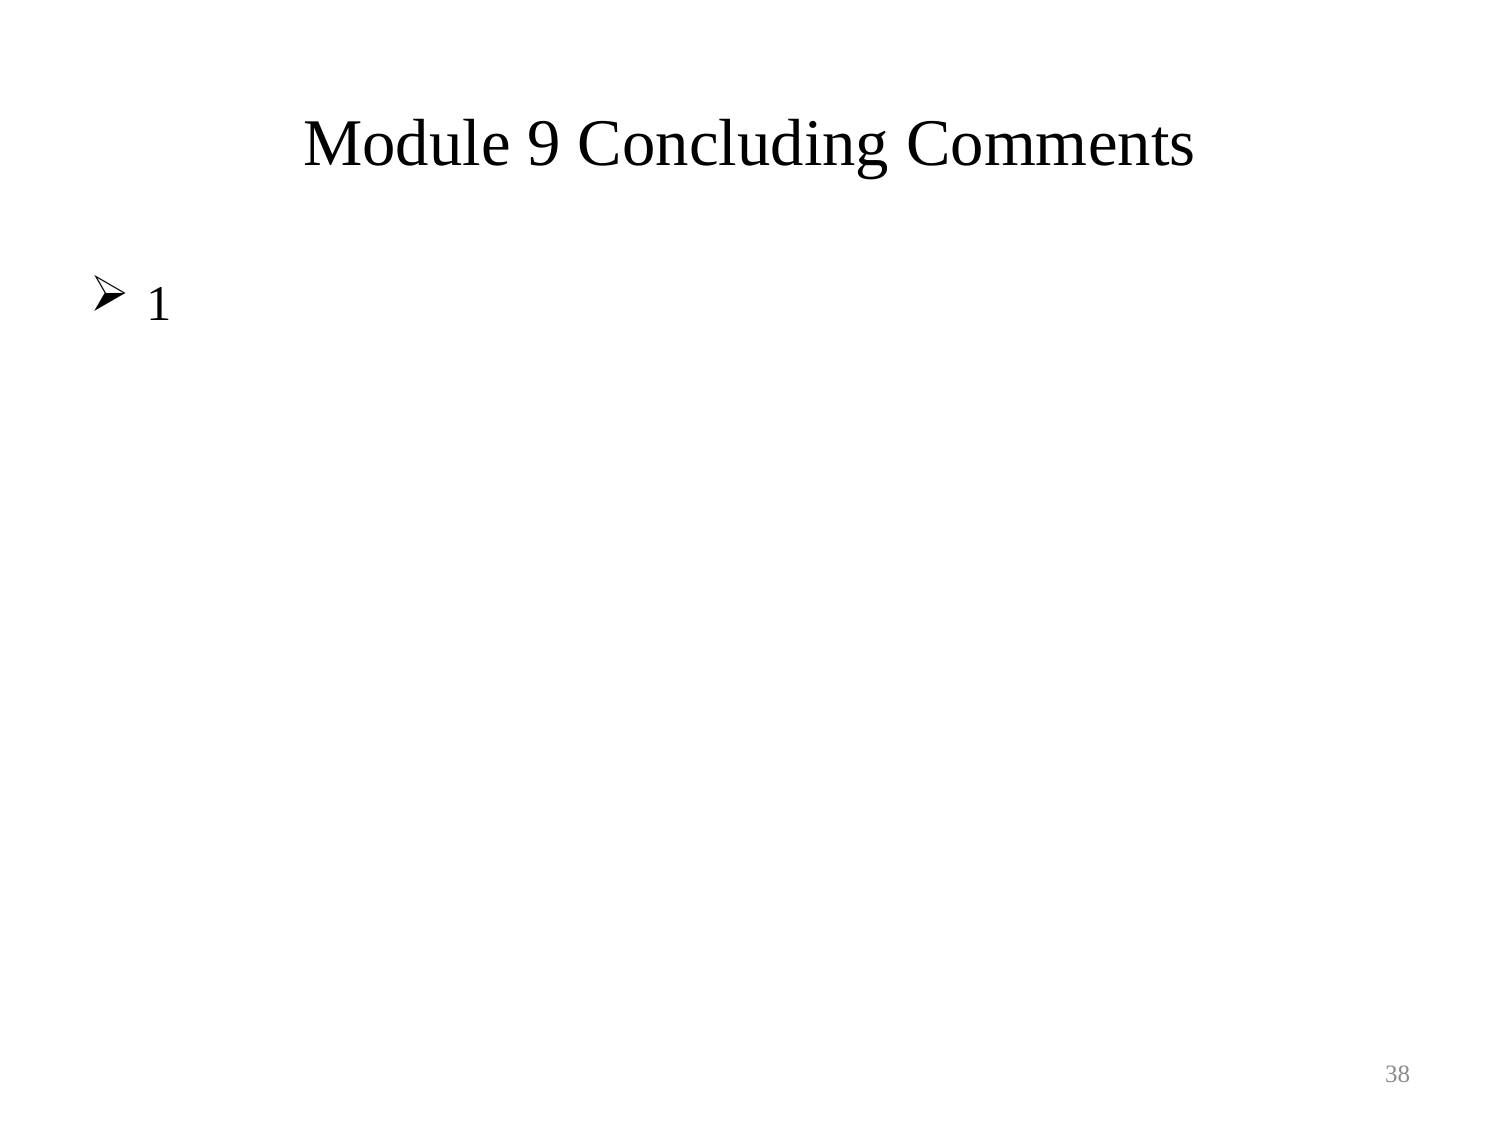

# Module 9 Concluding Comments
1

38